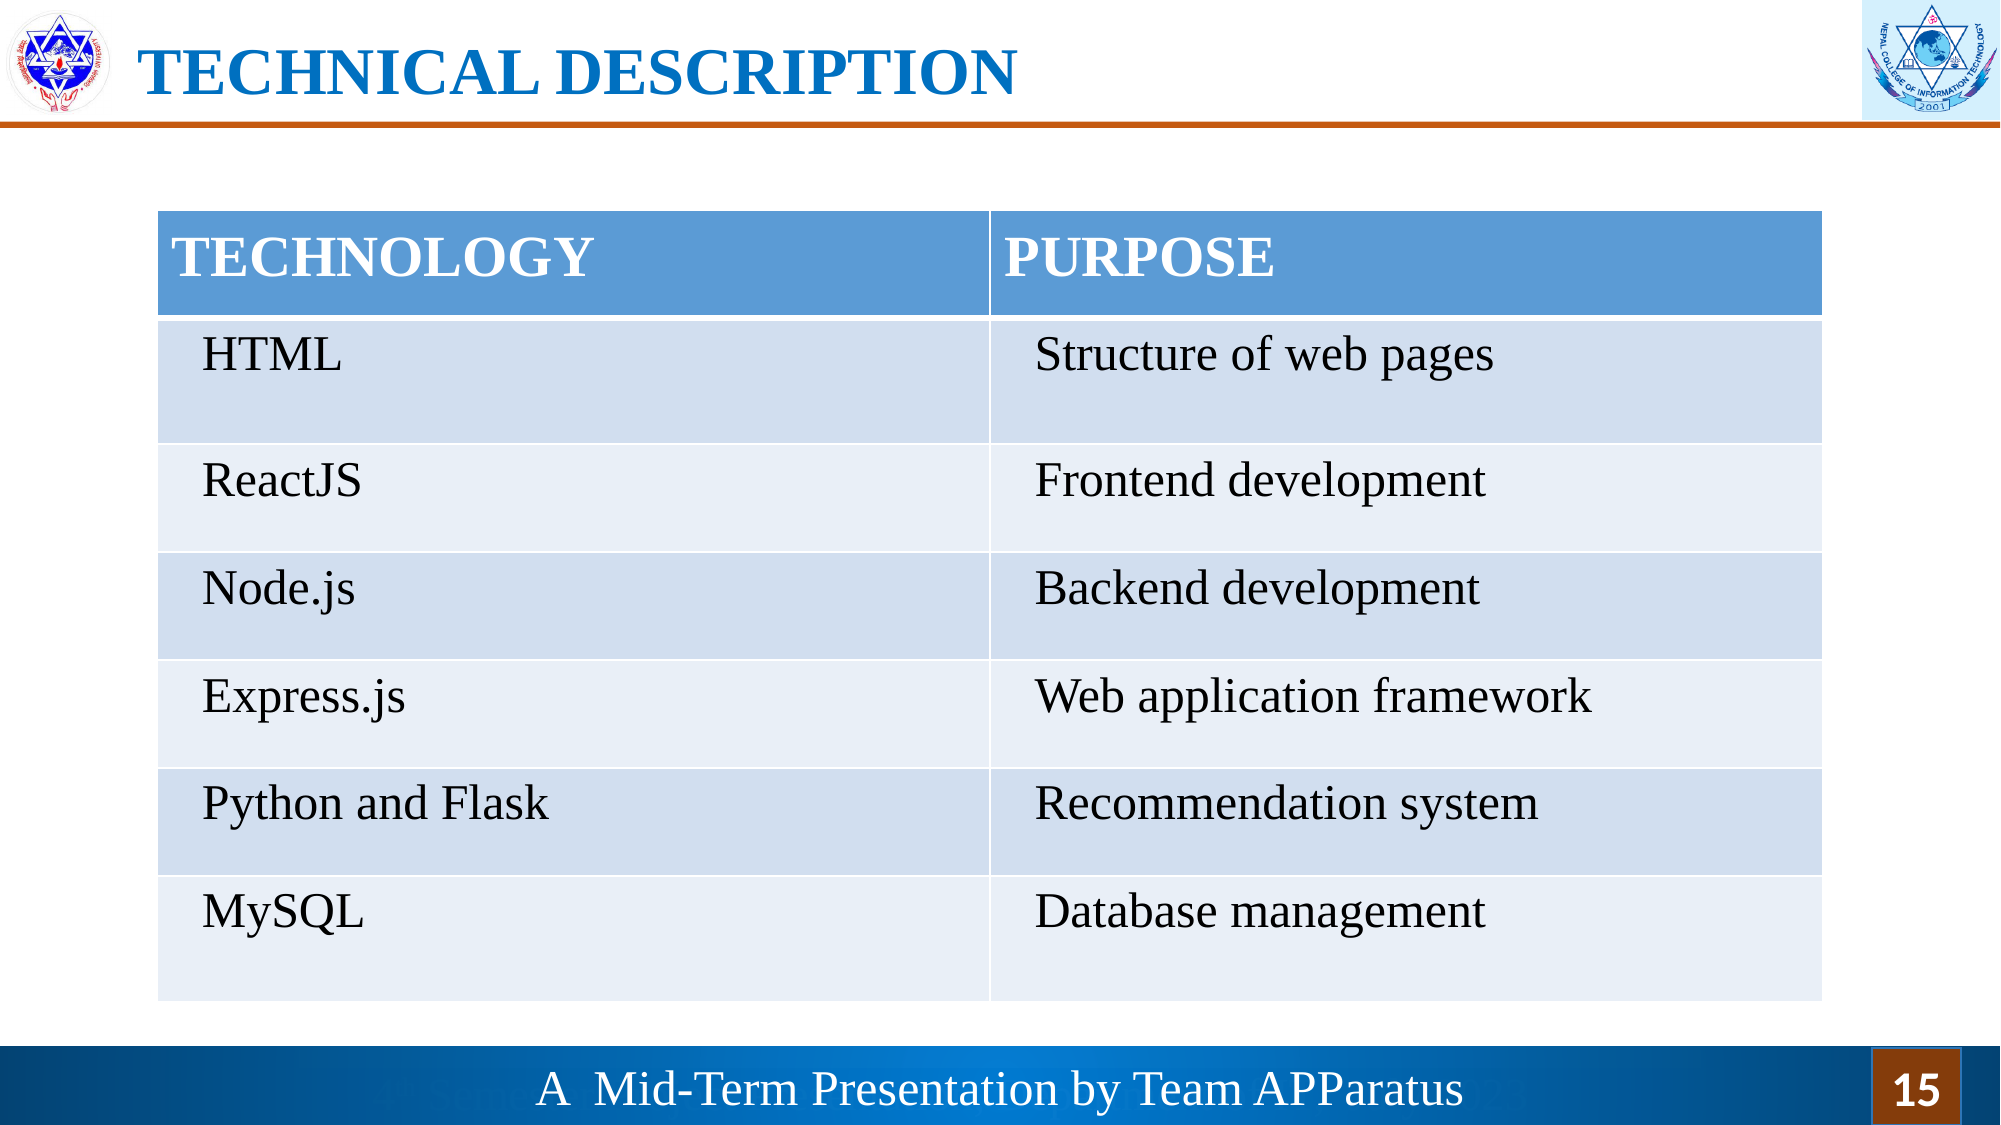

# TECHNICAL DESCRIPTION
| TECHNOLOGY | PURPOSE |
| --- | --- |
| HTML | Structure of web pages |
| ReactJS | Frontend development |
| Node.js | Backend development |
| Express.js | Web application framework |
| Python and Flask | Recommendation system |
| MySQL | Database management |
A  Mid-Term Presentation by Team APParatus
15